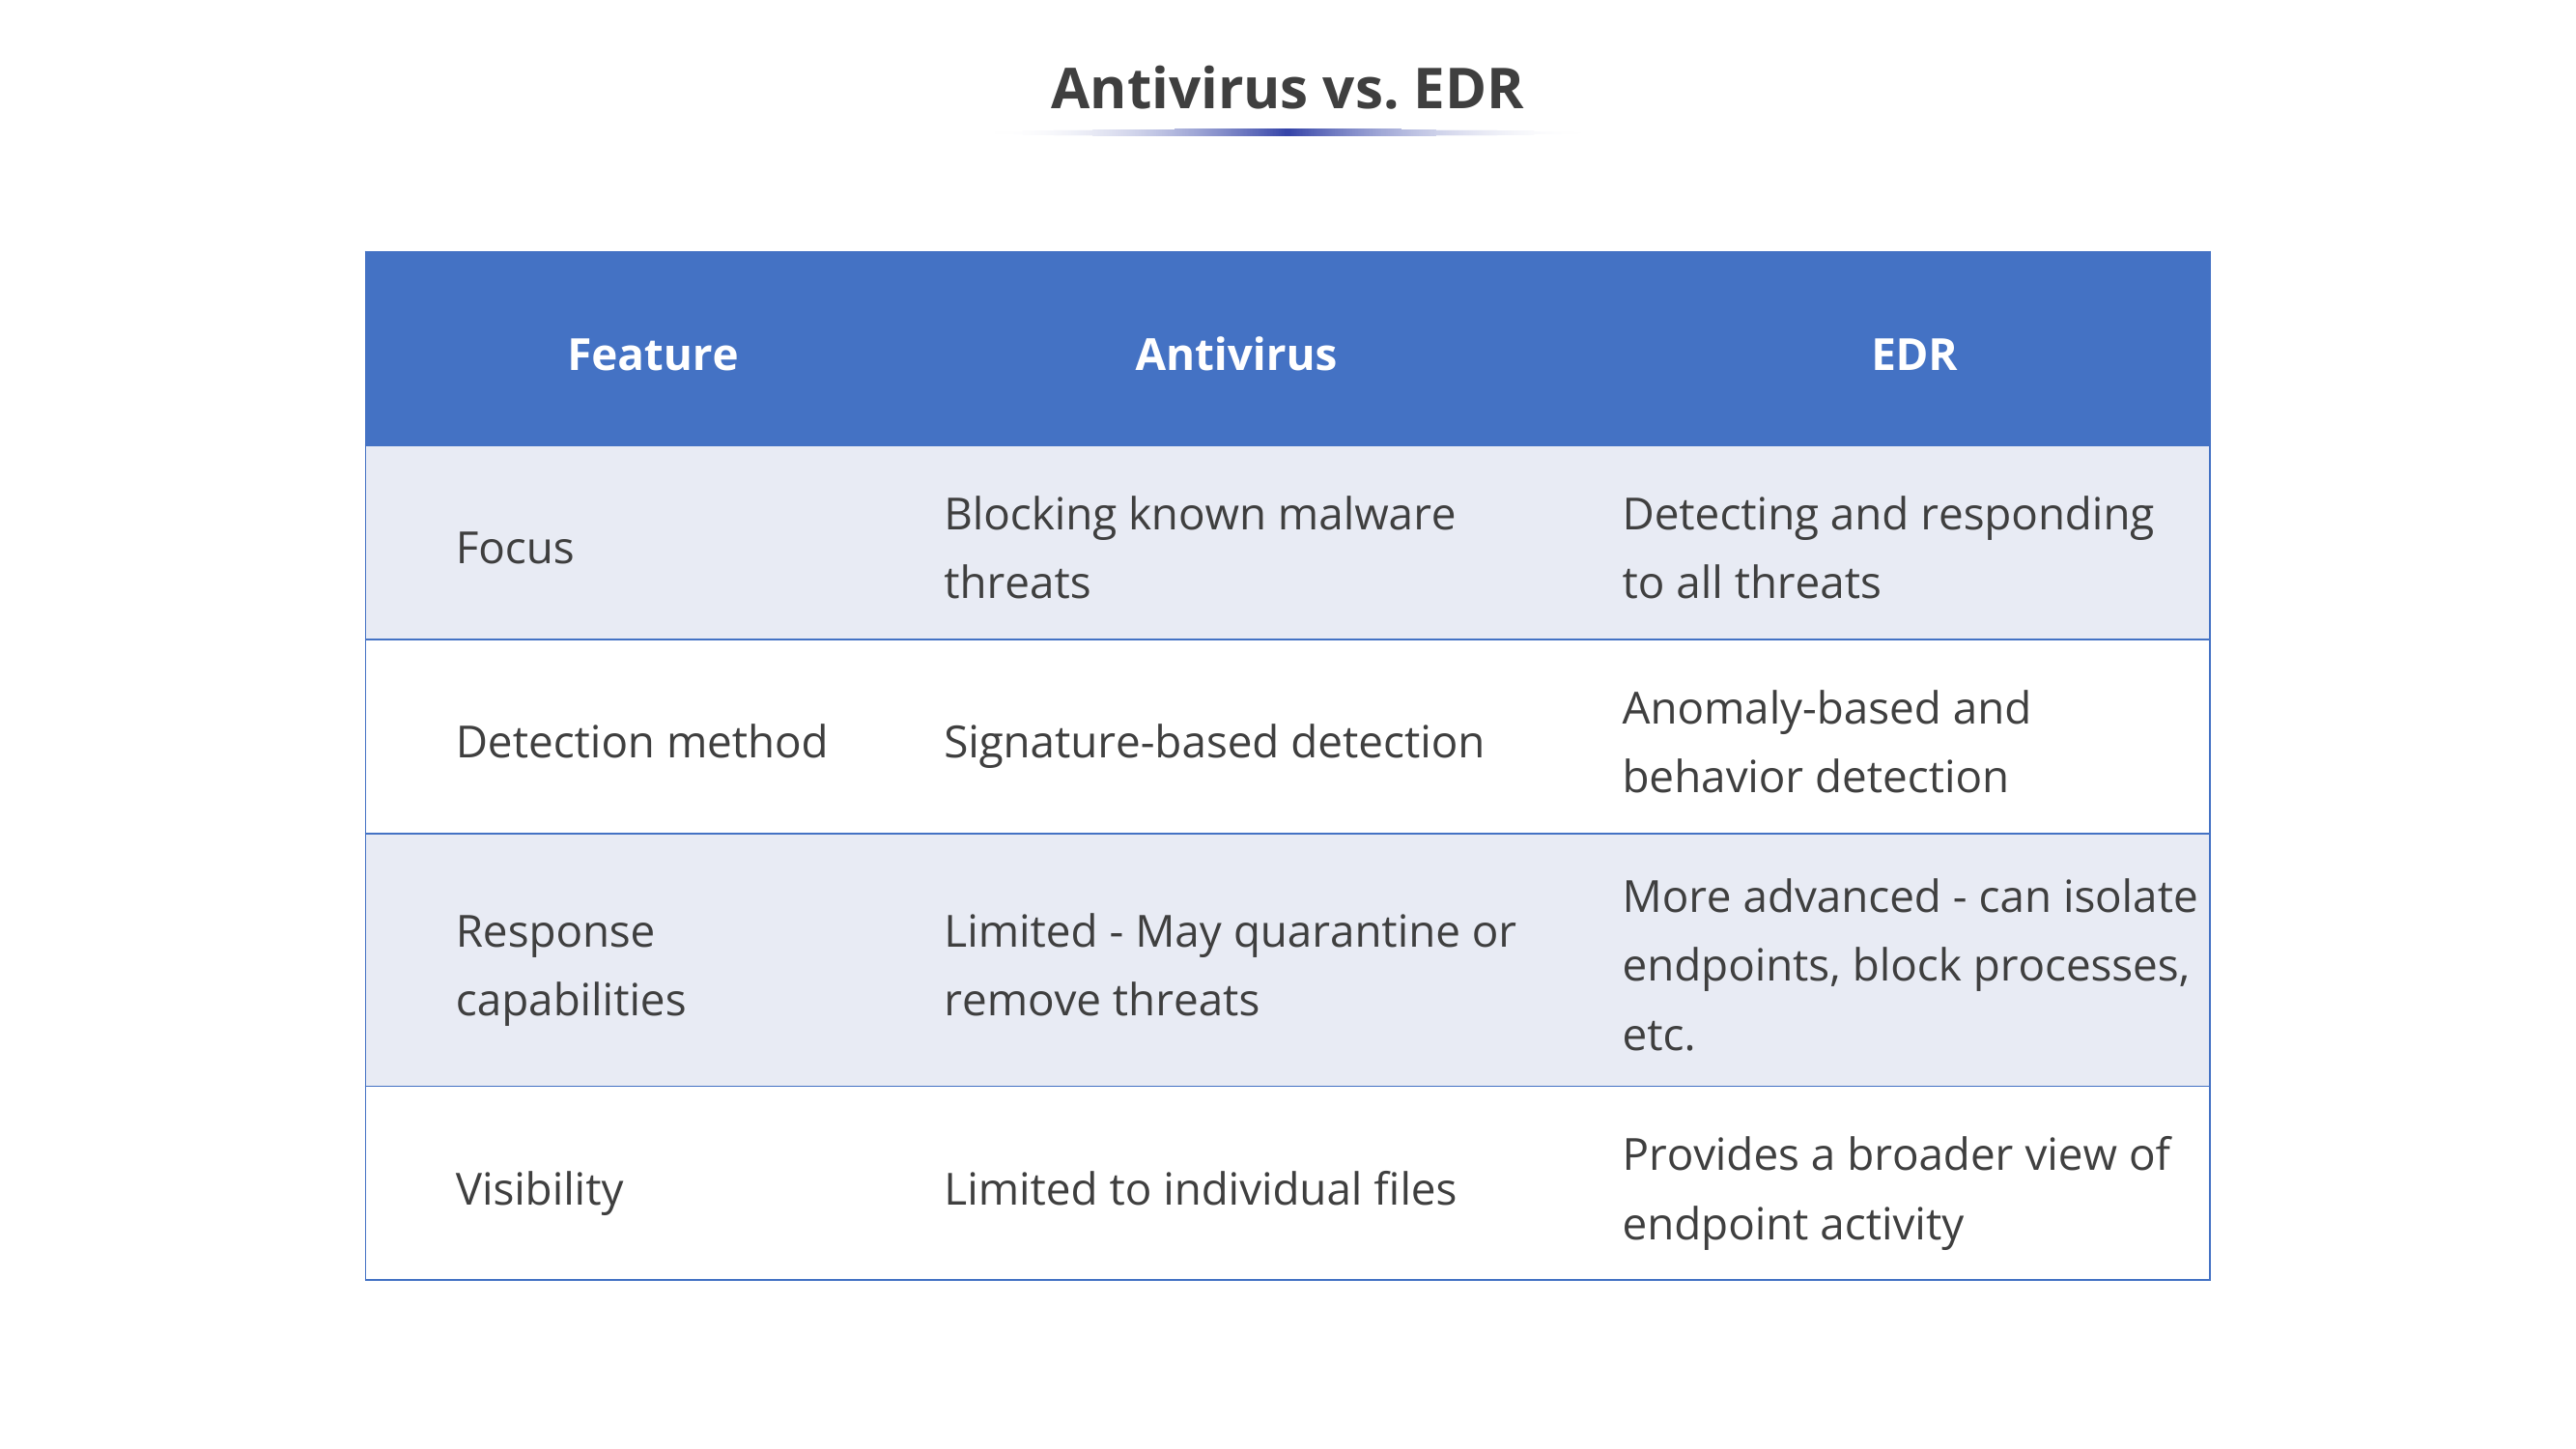

# Antivirus vs. EDR

| Feature | Antivirus | EDR |
| --- | --- | --- |
| Focus | Blocking known malware threats | Detecting and responding to all threats |
| Detection method | Signature-based detection | Anomaly-based and behavior detection |
| Response capabilities | Limited - May quarantine or remove threats | More advanced - can isolate endpoints, block processes, etc. |
| Visibility | Limited to individual files | Provides a broader view of endpoint activity |